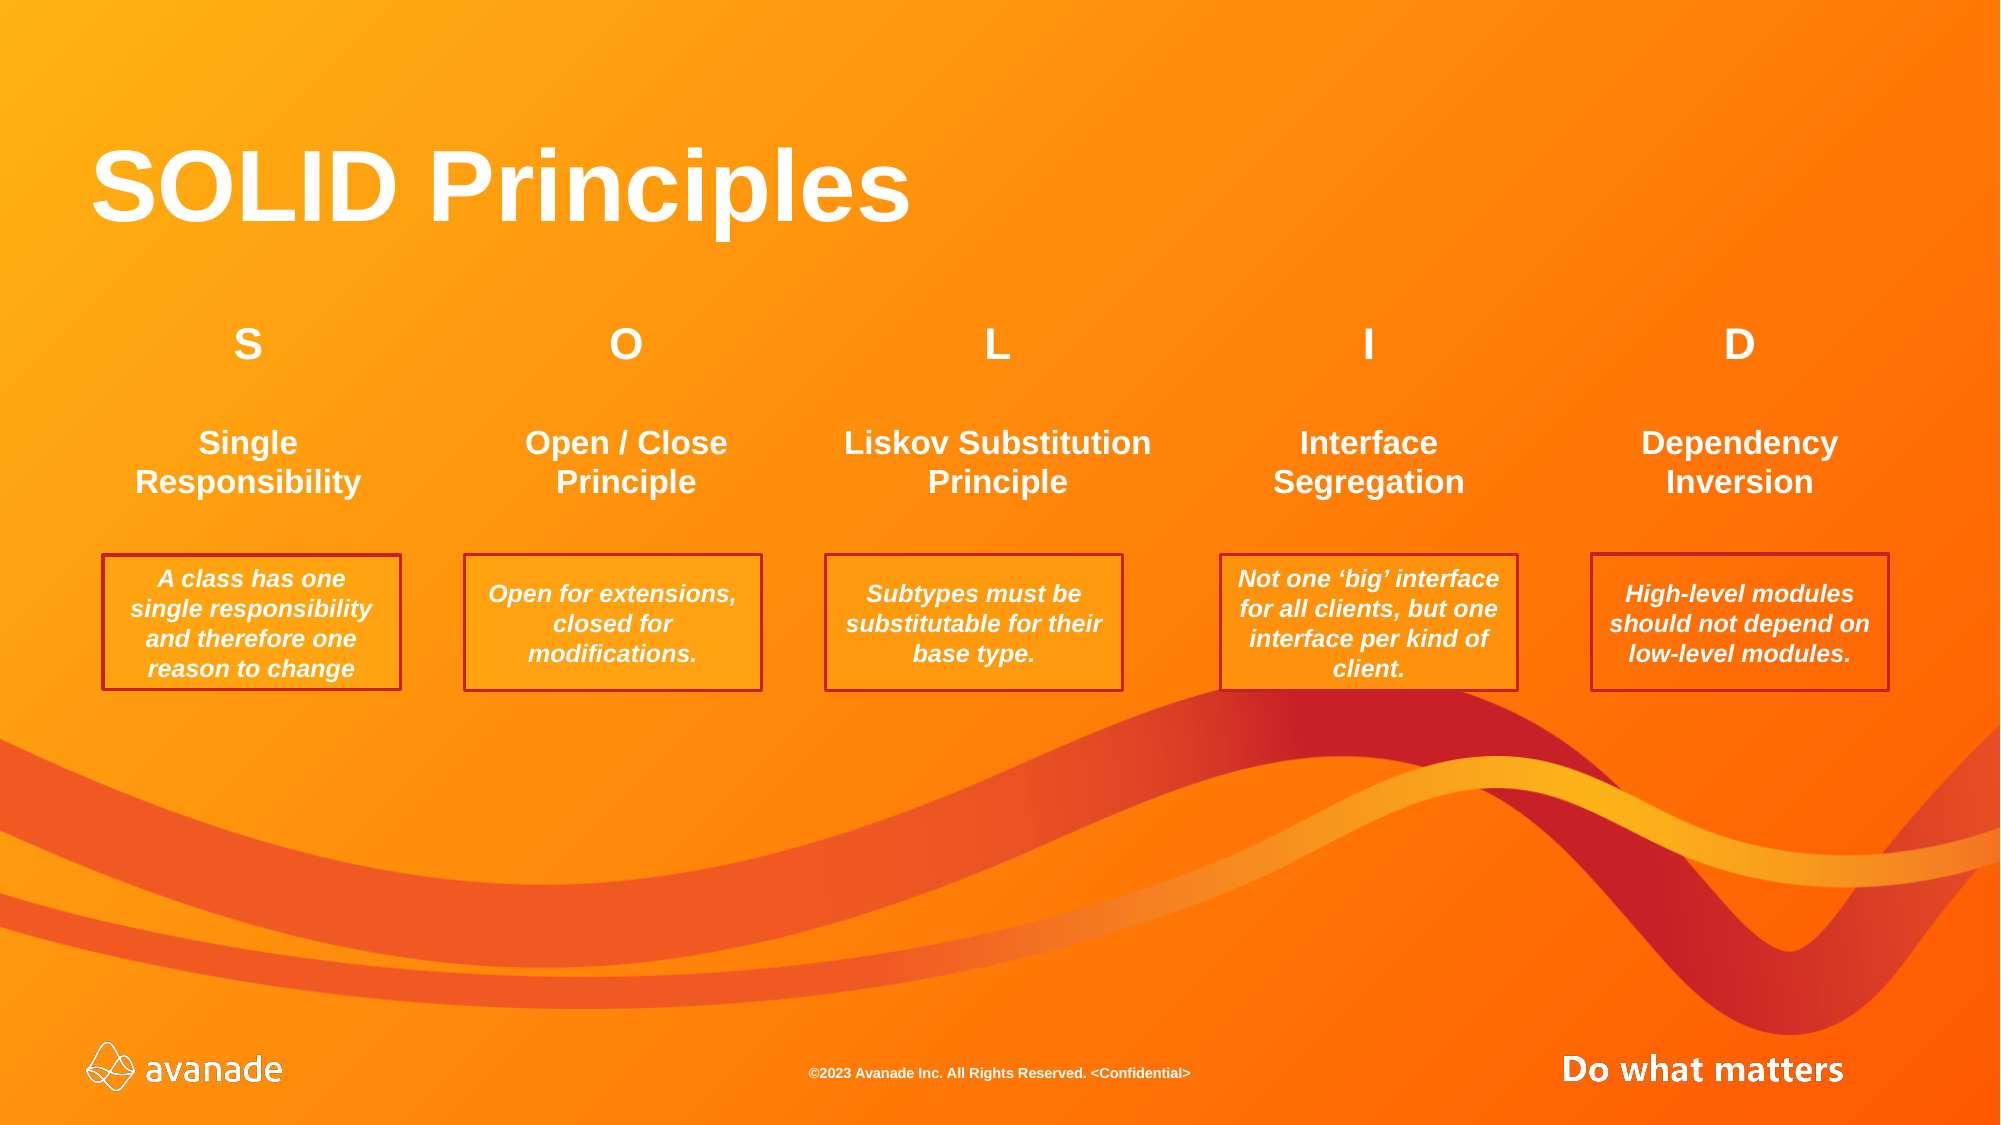

# SOLID Principles
S
O
L
I
D
Single Responsibility
Open / Close Principle
Liskov Substitution Principle
Interface Segregation
Dependency Inversion
High-level modules should not depend on low-level modules.
A class has one single responsibility and therefore one reason to change
Open for extensions, closed for modifications.
Subtypes must be substitutable for their base type.
Not one ‘big’ interface for all clients, but one interface per kind of client.